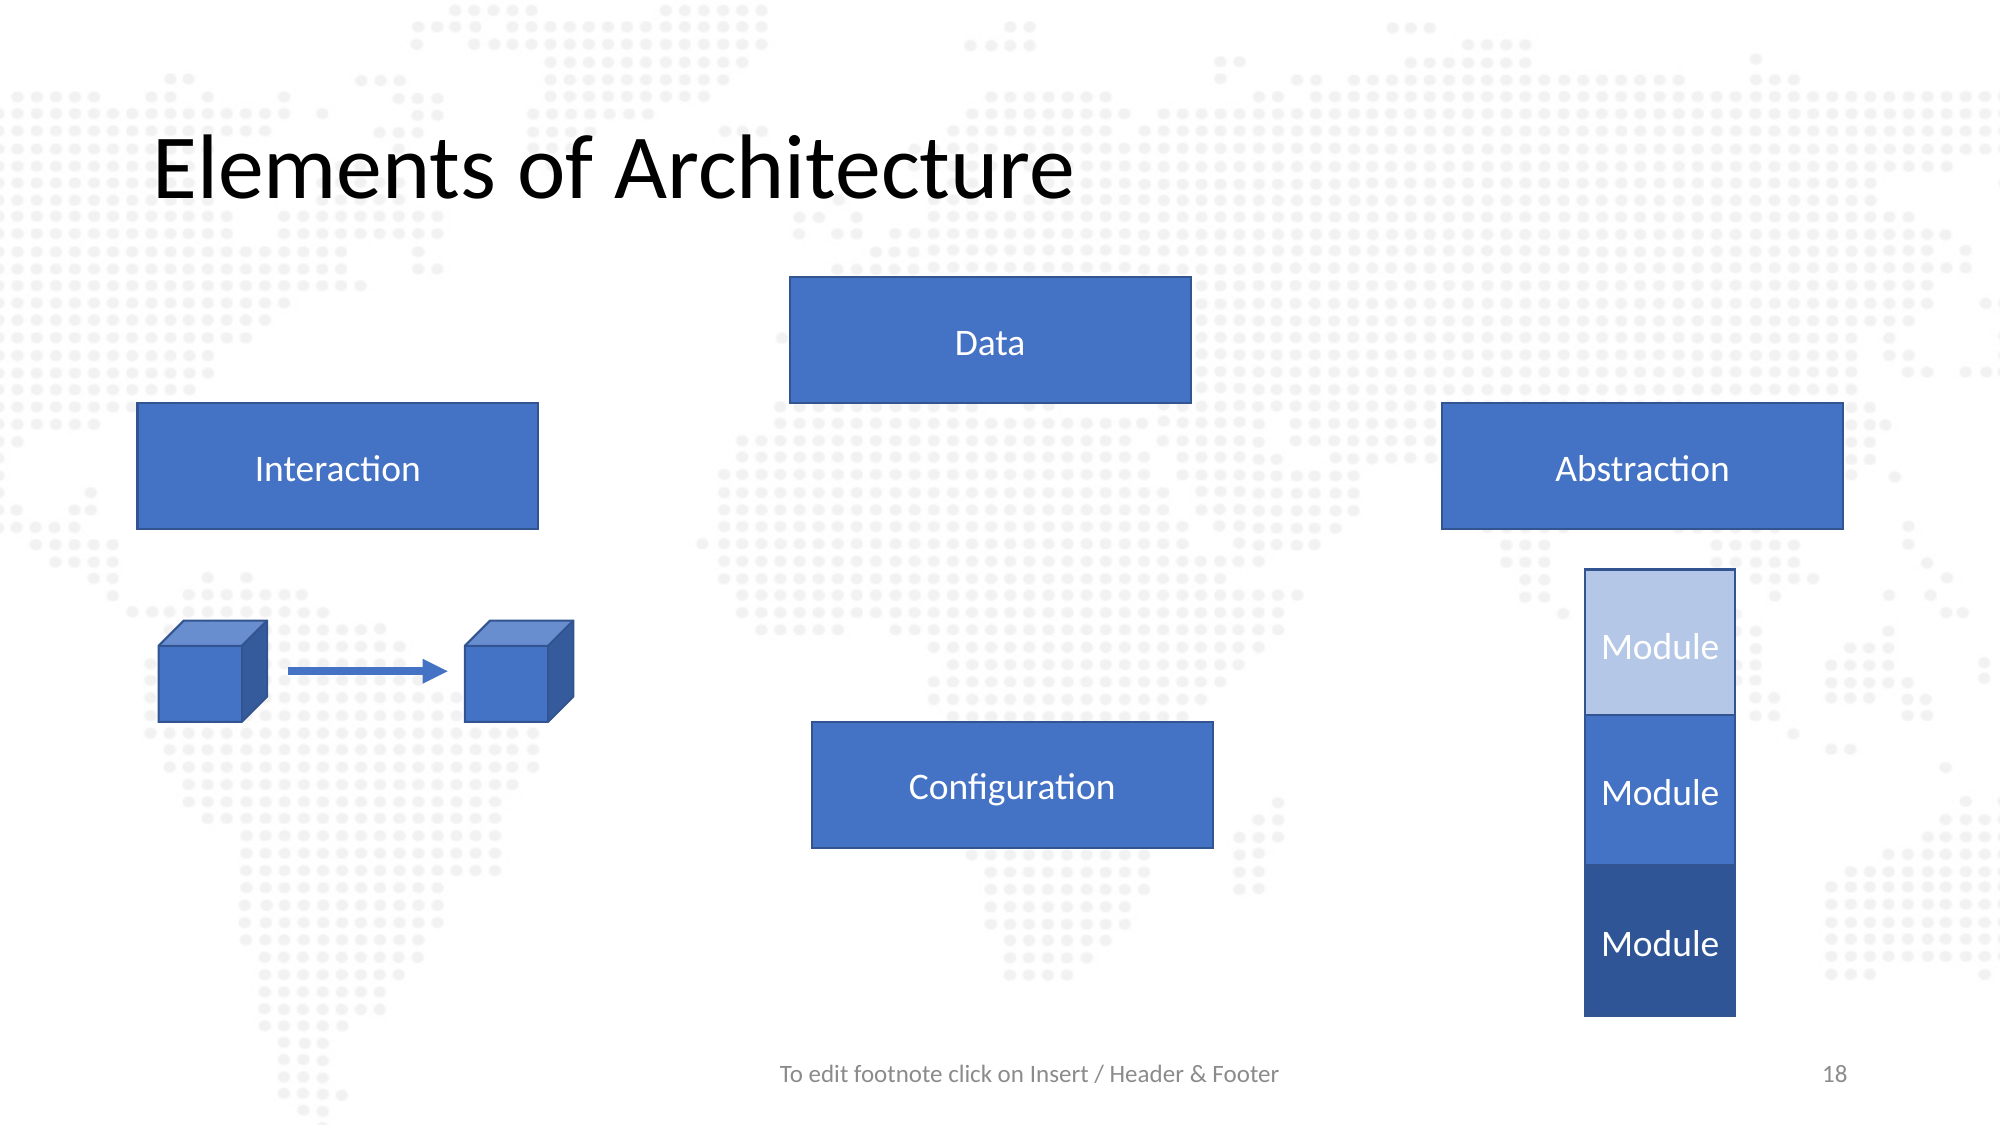

# Elements of Architecture
Data
Interaction
Abstraction

Module

Module
Configuration
Module
To edit footnote click on Insert / Header & Footer
18